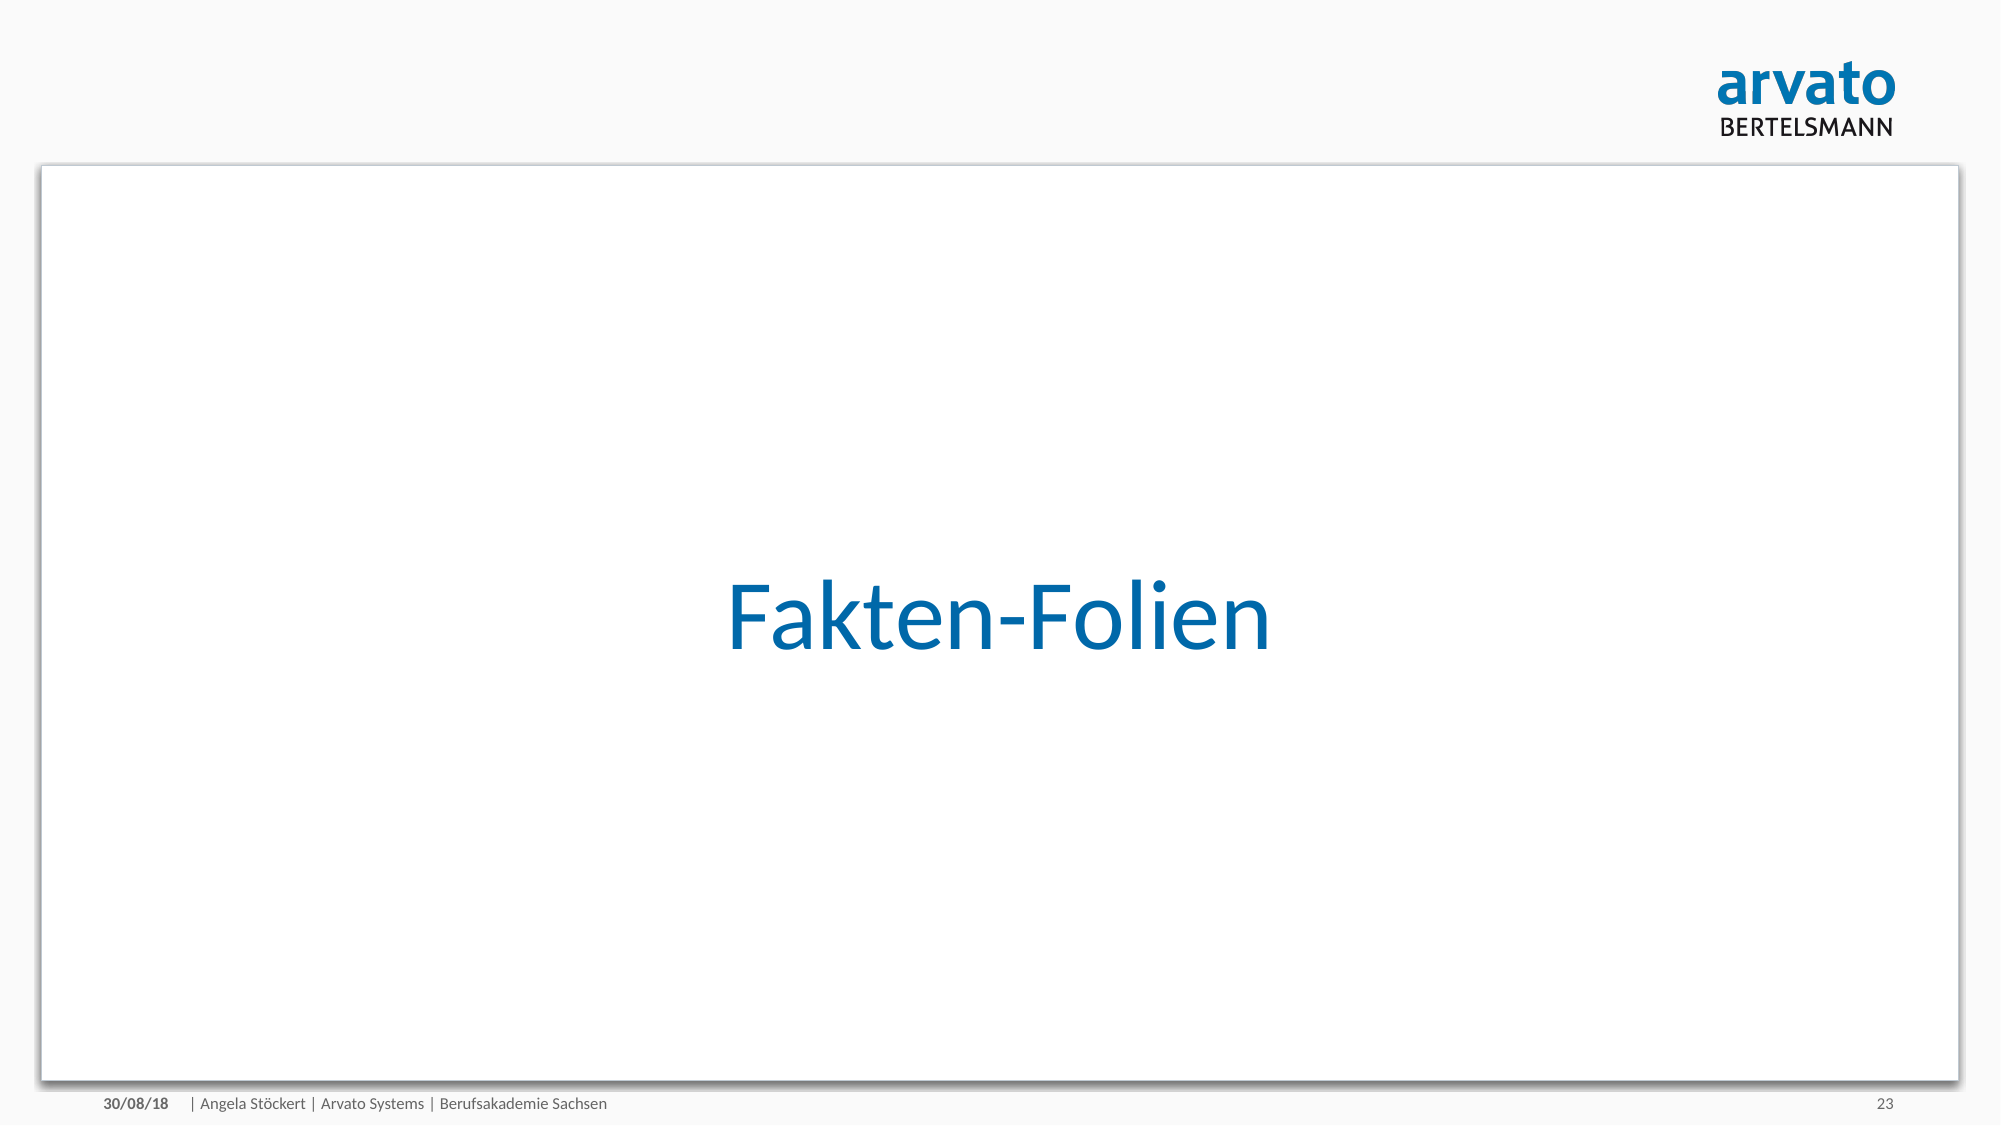

# Fakten-Folien
30/08/18
| Angela Stöckert | Arvato Systems | Berufsakademie Sachsen
23